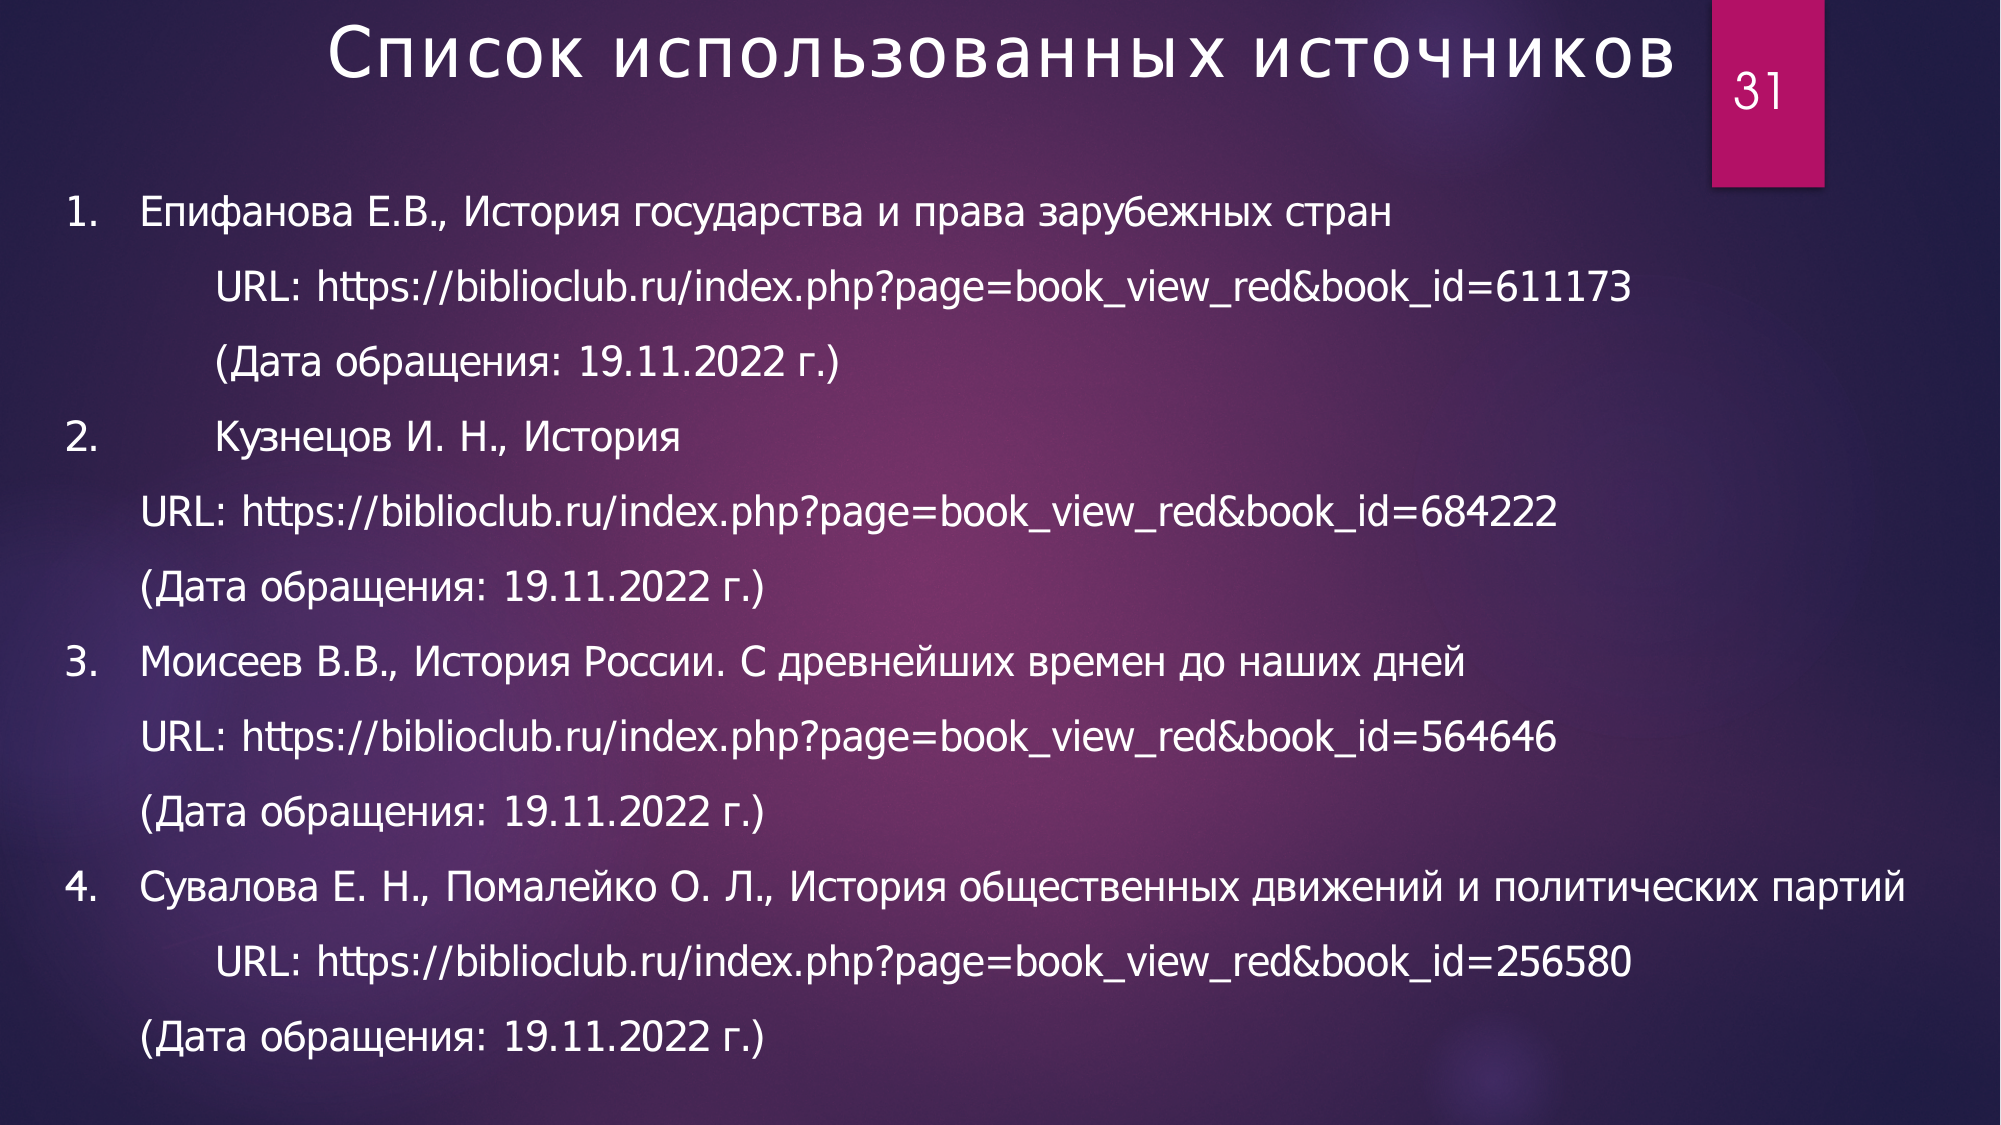

Список использованных источников
31
Епифанова Е.В., История государства и права зарубежных стран
	URL: https://biblioclub.ru/index.php?page=book_view_red&book_id=611173
	(Дата обращения: 19.11.2022 г.)
2.	Кузнецов И. Н., История
URL: https://biblioclub.ru/index.php?page=book_view_red&book_id=684222
(Дата обращения: 19.11.2022 г.)
Моисеев В.В., История России. С древнейших времен до наших дней
URL: https://biblioclub.ru/index.php?page=book_view_red&book_id=564646
(Дата обращения: 19.11.2022 г.)
Сувалова Е. Н., Помалейко О. Л., История общественных движений и политических партий
	URL: https://biblioclub.ru/index.php?page=book_view_red&book_id=256580
(Дата обращения: 19.11.2022 г.)